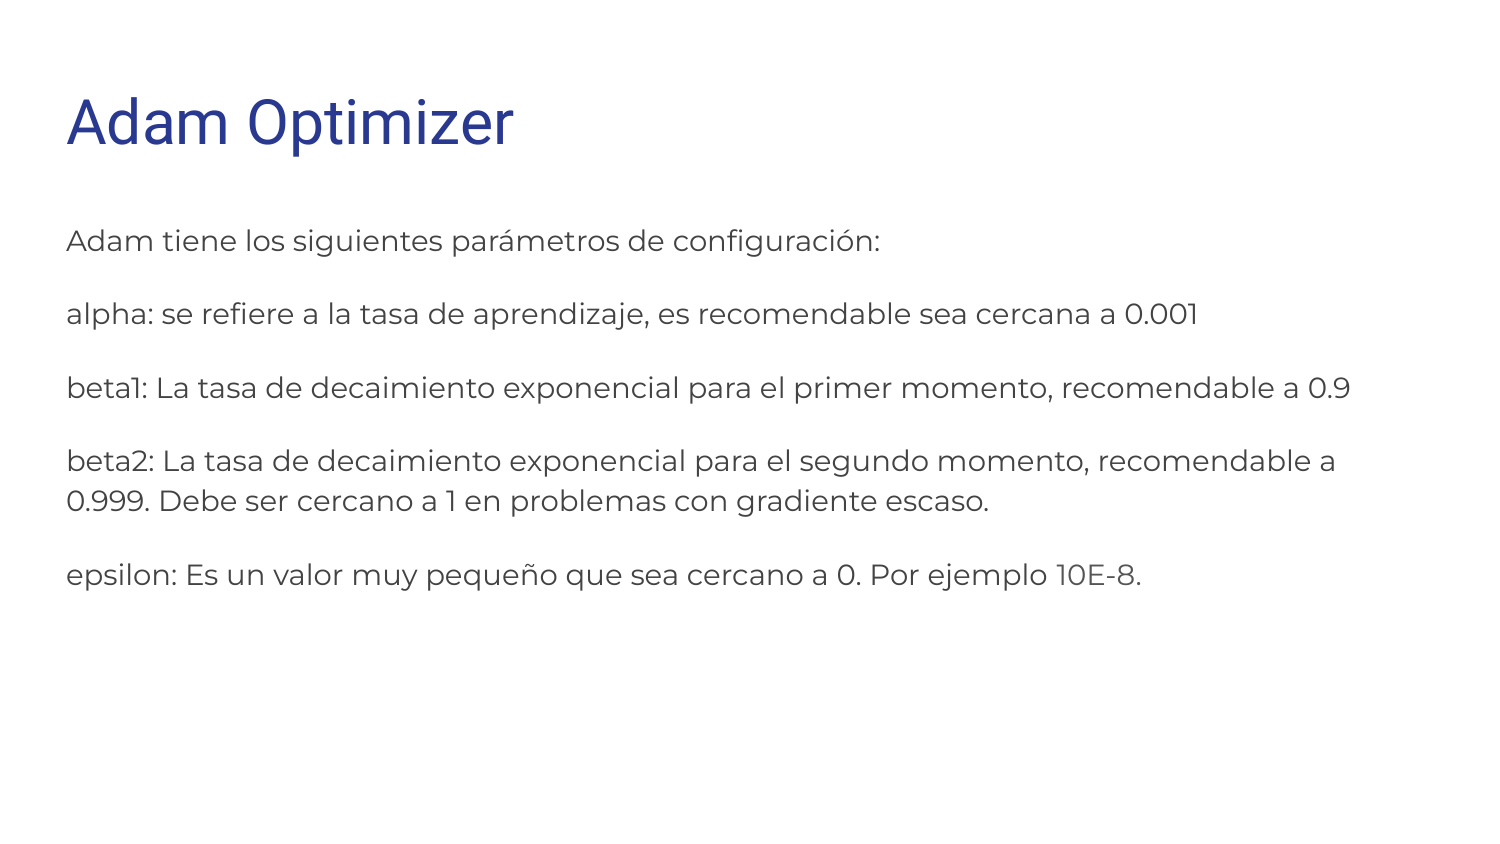

# Adam Optimizer
Adam tiene los siguientes parámetros de configuración:
alpha: se refiere a la tasa de aprendizaje, es recomendable sea cercana a 0.001
beta1: La tasa de decaimiento exponencial para el primer momento, recomendable a 0.9
beta2: La tasa de decaimiento exponencial para el segundo momento, recomendable a 0.999. Debe ser cercano a 1 en problemas con gradiente escaso.
epsilon: Es un valor muy pequeño que sea cercano a 0. Por ejemplo 10E-8.